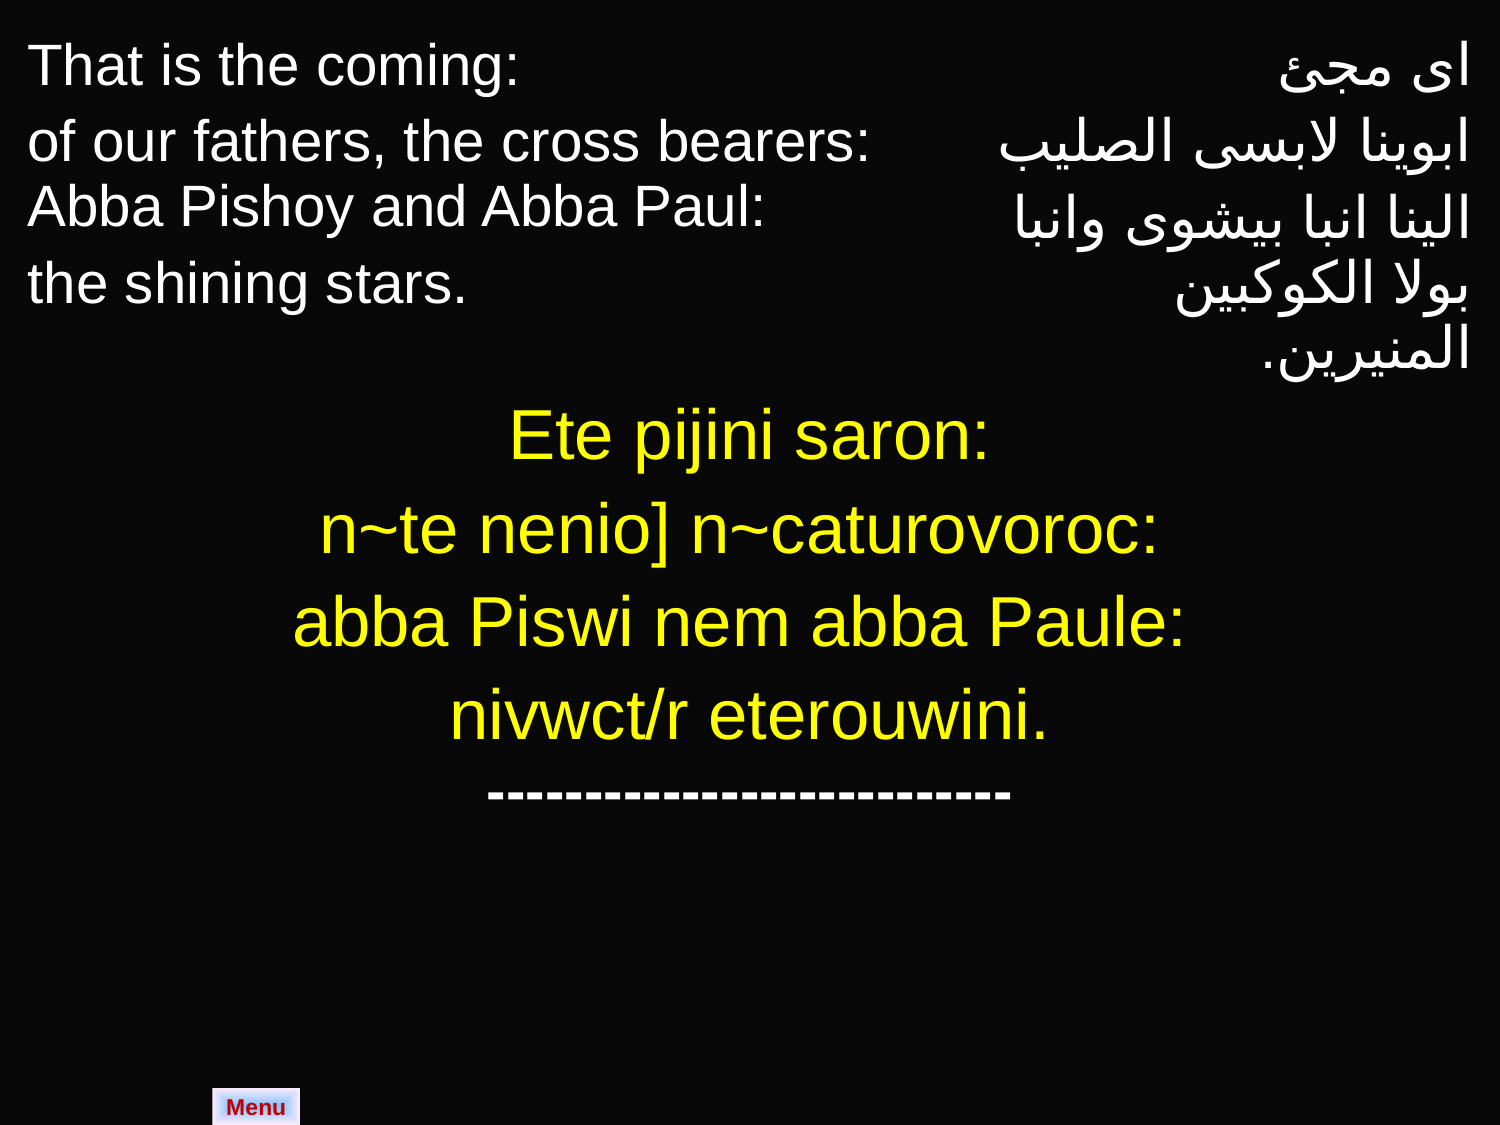

| That is the coming: of our fathers, the cross bearers: Abba Pishoy and Abba Paul: the shining stars. | اى مجئ ابوينا لابسى الصليب الينا انبا بيشوى وانبا بولا الكوكبين المنيرين. |
| --- | --- |
| Ete pijini saron: n~te nenio] n~caturovoroc: abba Piswi nem abba Paule: nivwct/r eterouwini. |  |
| --------------------------- |  |
Menu